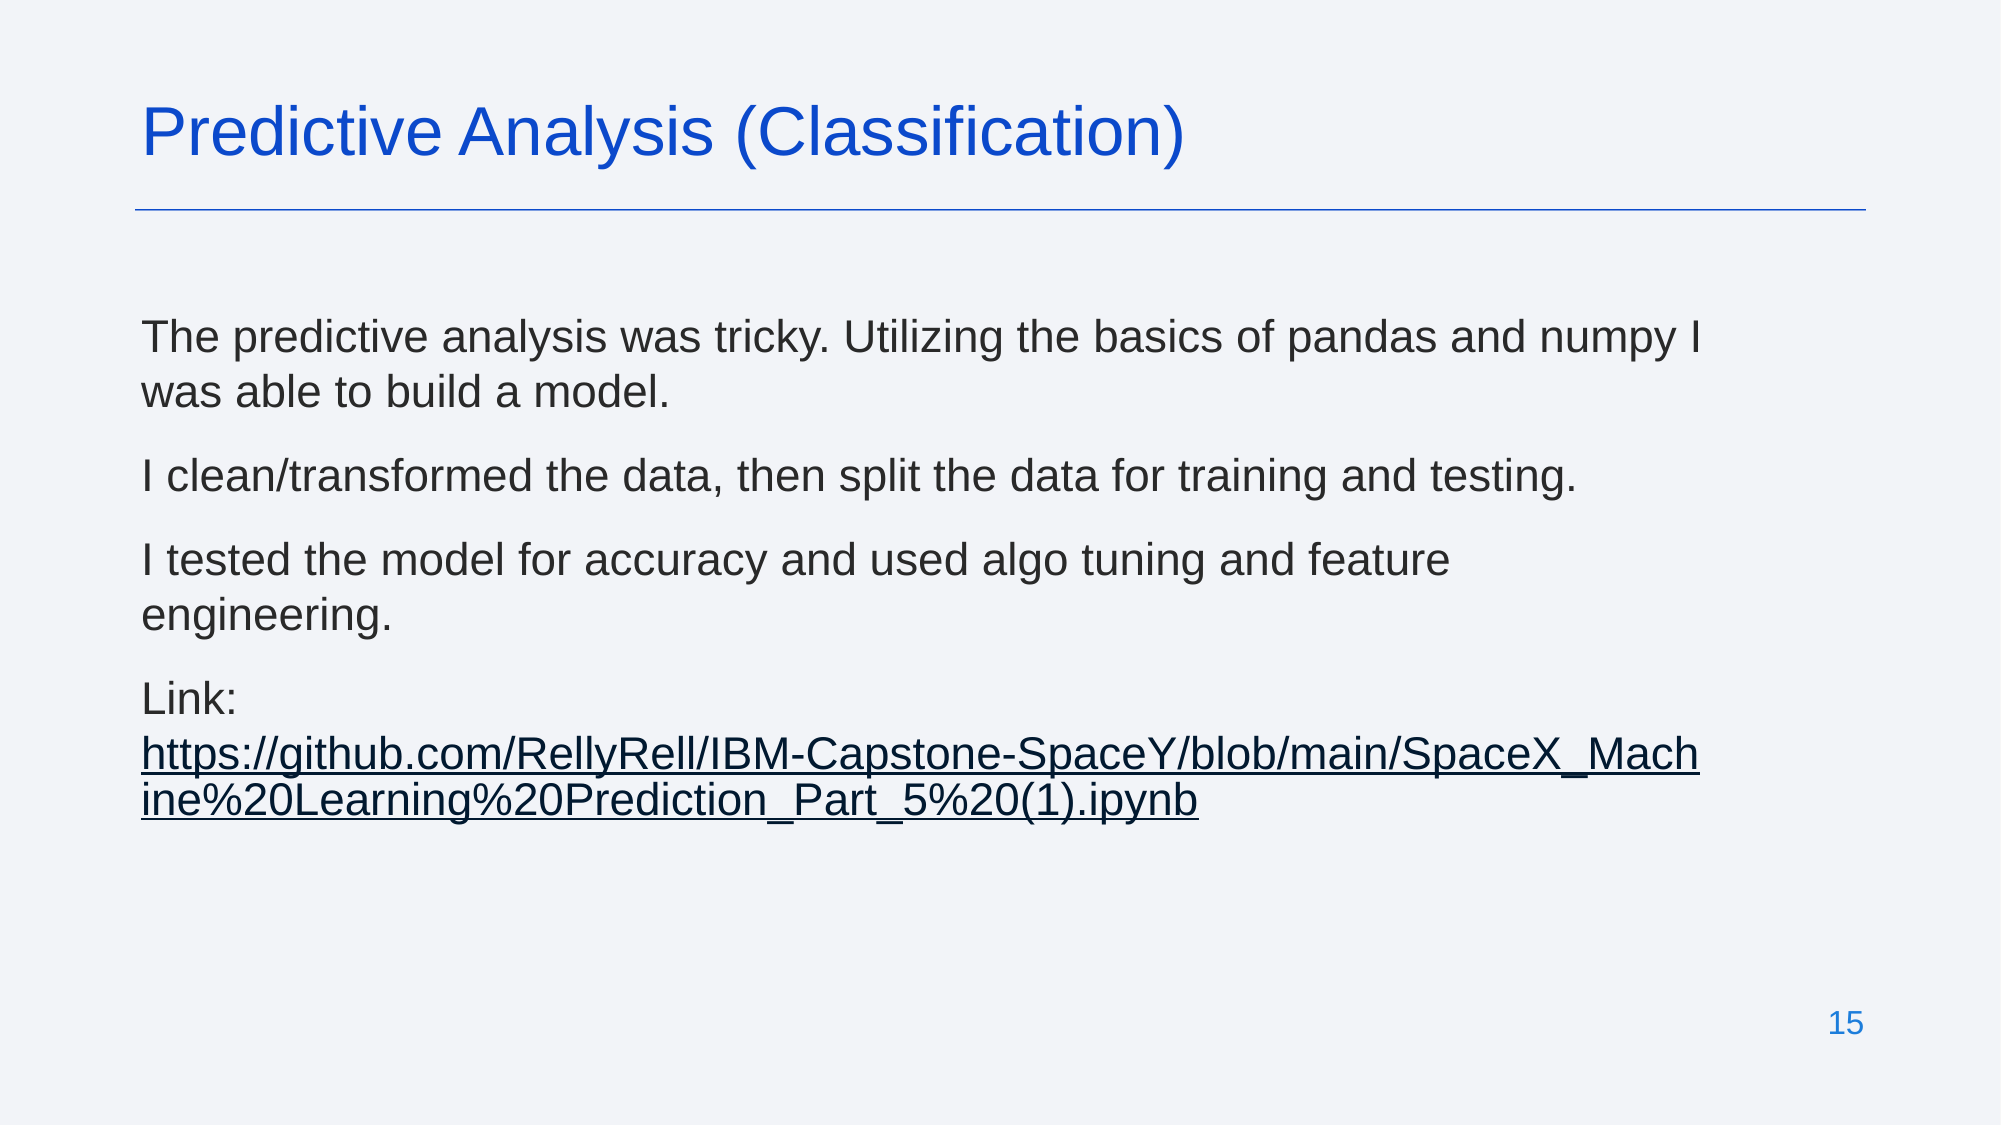

Predictive Analysis (Classification)
The predictive analysis was tricky. Utilizing the basics of pandas and numpy I was able to build a model.
I clean/transformed the data, then split the data for training and testing.
I tested the model for accuracy and used algo tuning and feature engineering.
Link: https://github.com/RellyRell/IBM-Capstone-SpaceY/blob/main/SpaceX_Machine%20Learning%20Prediction_Part_5%20(1).ipynb

15